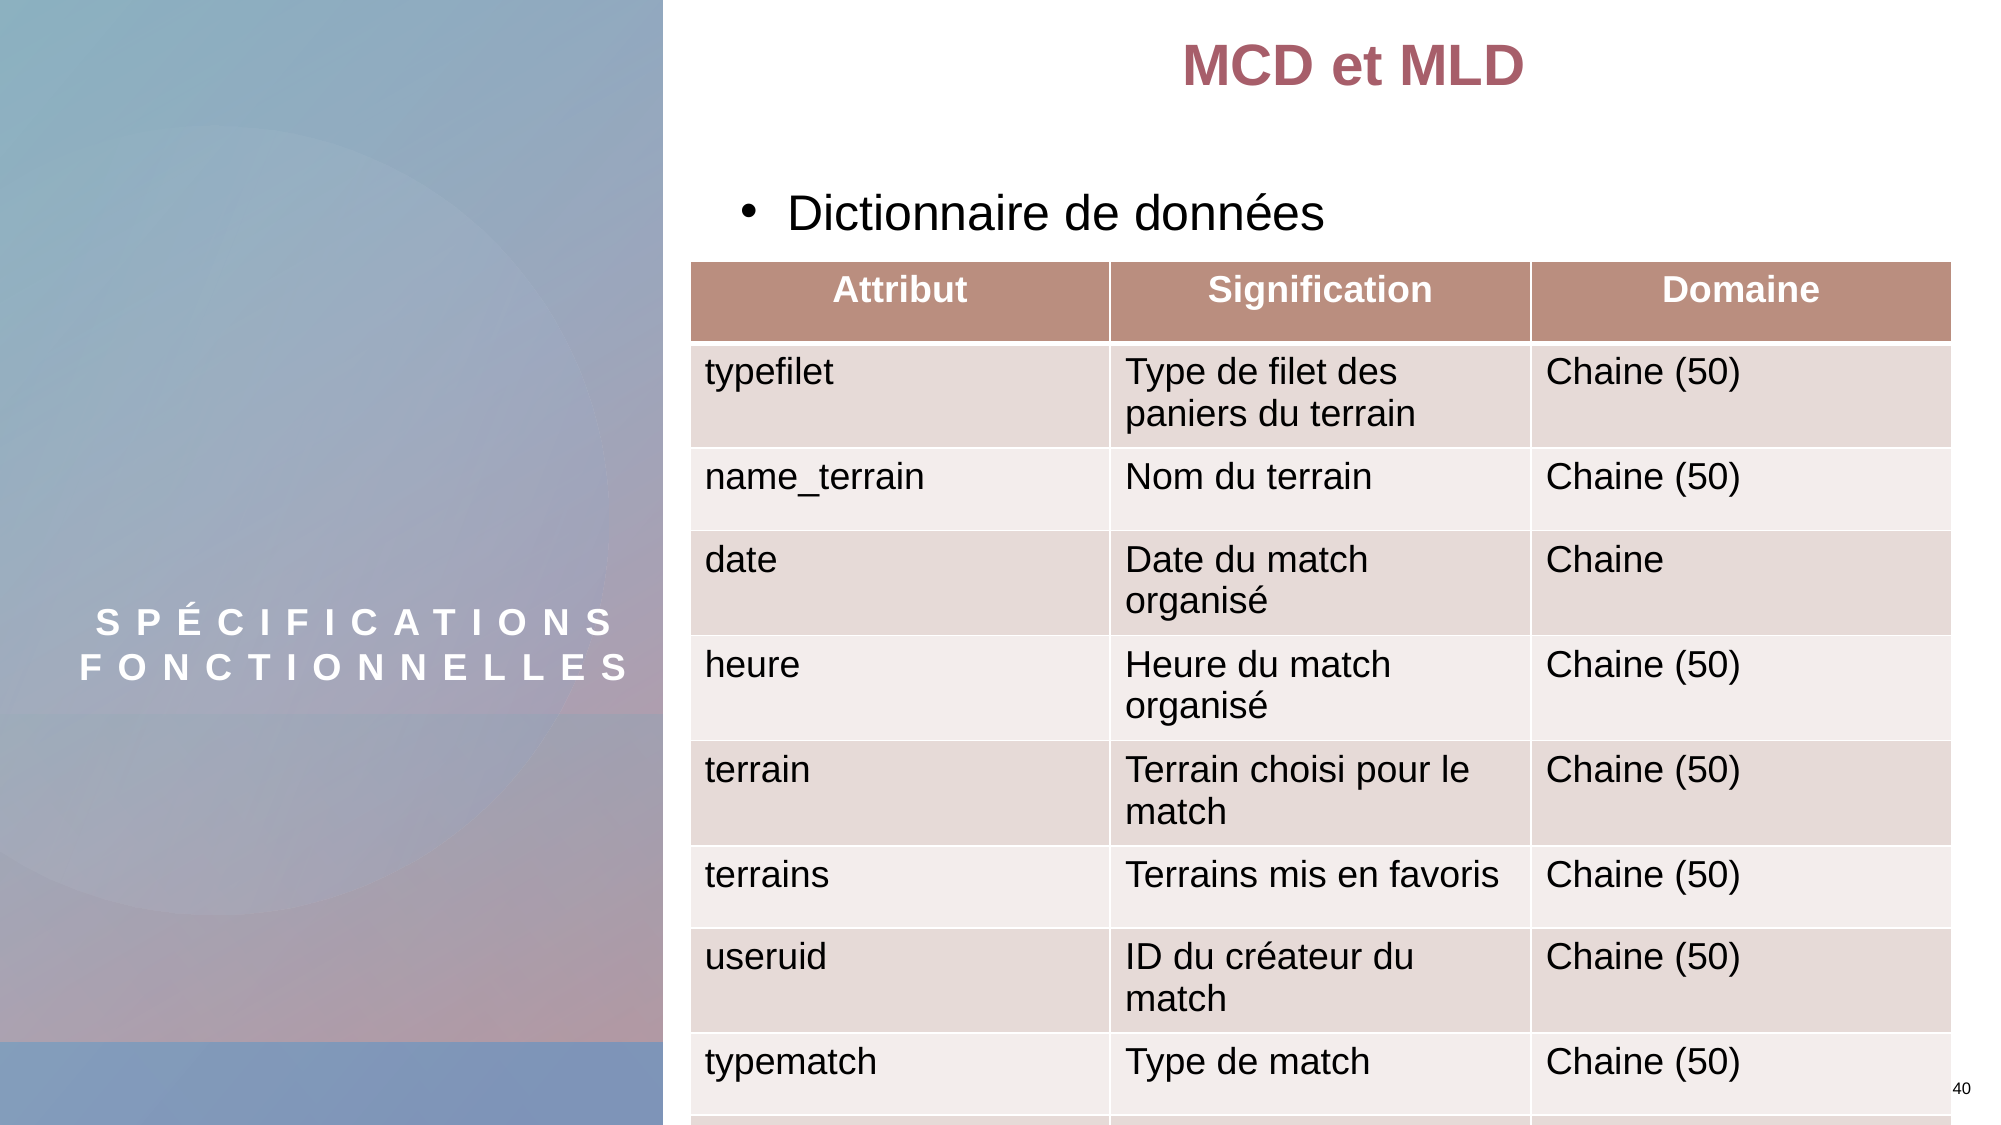

MCD et MLD
# Spécifications Fonctionnelles
Dictionnaire de données

| Attribut | Signification | Domaine |
| --- | --- | --- |
| typefilet | Type de filet des paniers du terrain | Chaine (50) |
| name\_terrain | Nom du terrain | Chaine (50) |
| date | Date du match organisé | Chaine |
| heure | Heure du match organisé | Chaine (50) |
| terrain | Terrain choisi pour le match | Chaine (50) |
| terrains | Terrains mis en favoris | Chaine (50) |
| useruid | ID du créateur du match | Chaine (50) |
| typematch | Type de match | Chaine (50) |
| 4 |  |  |

40